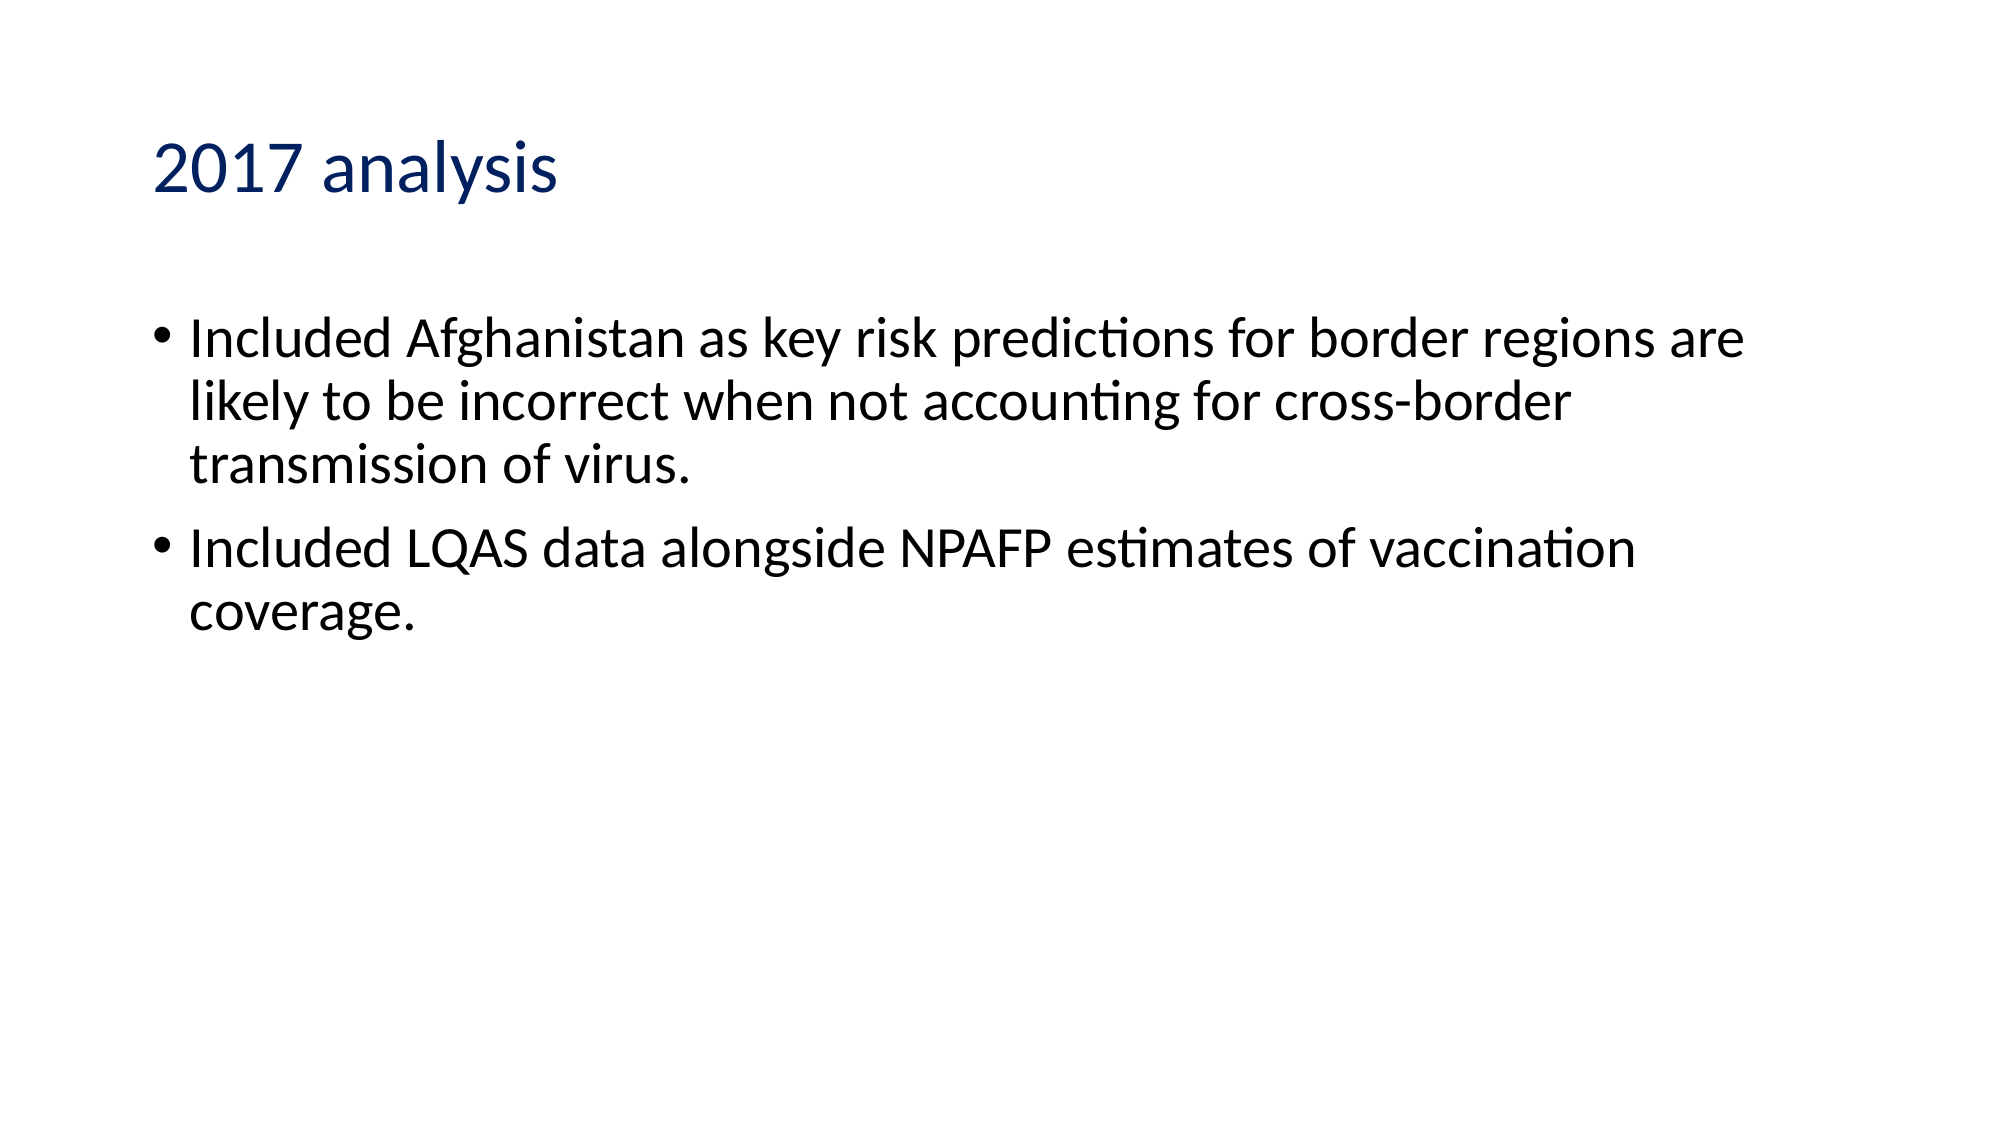

# 2017 analysis
Included Afghanistan as key risk predictions for border regions are likely to be incorrect when not accounting for cross-border transmission of virus.
Included LQAS data alongside NPAFP estimates of vaccination coverage.